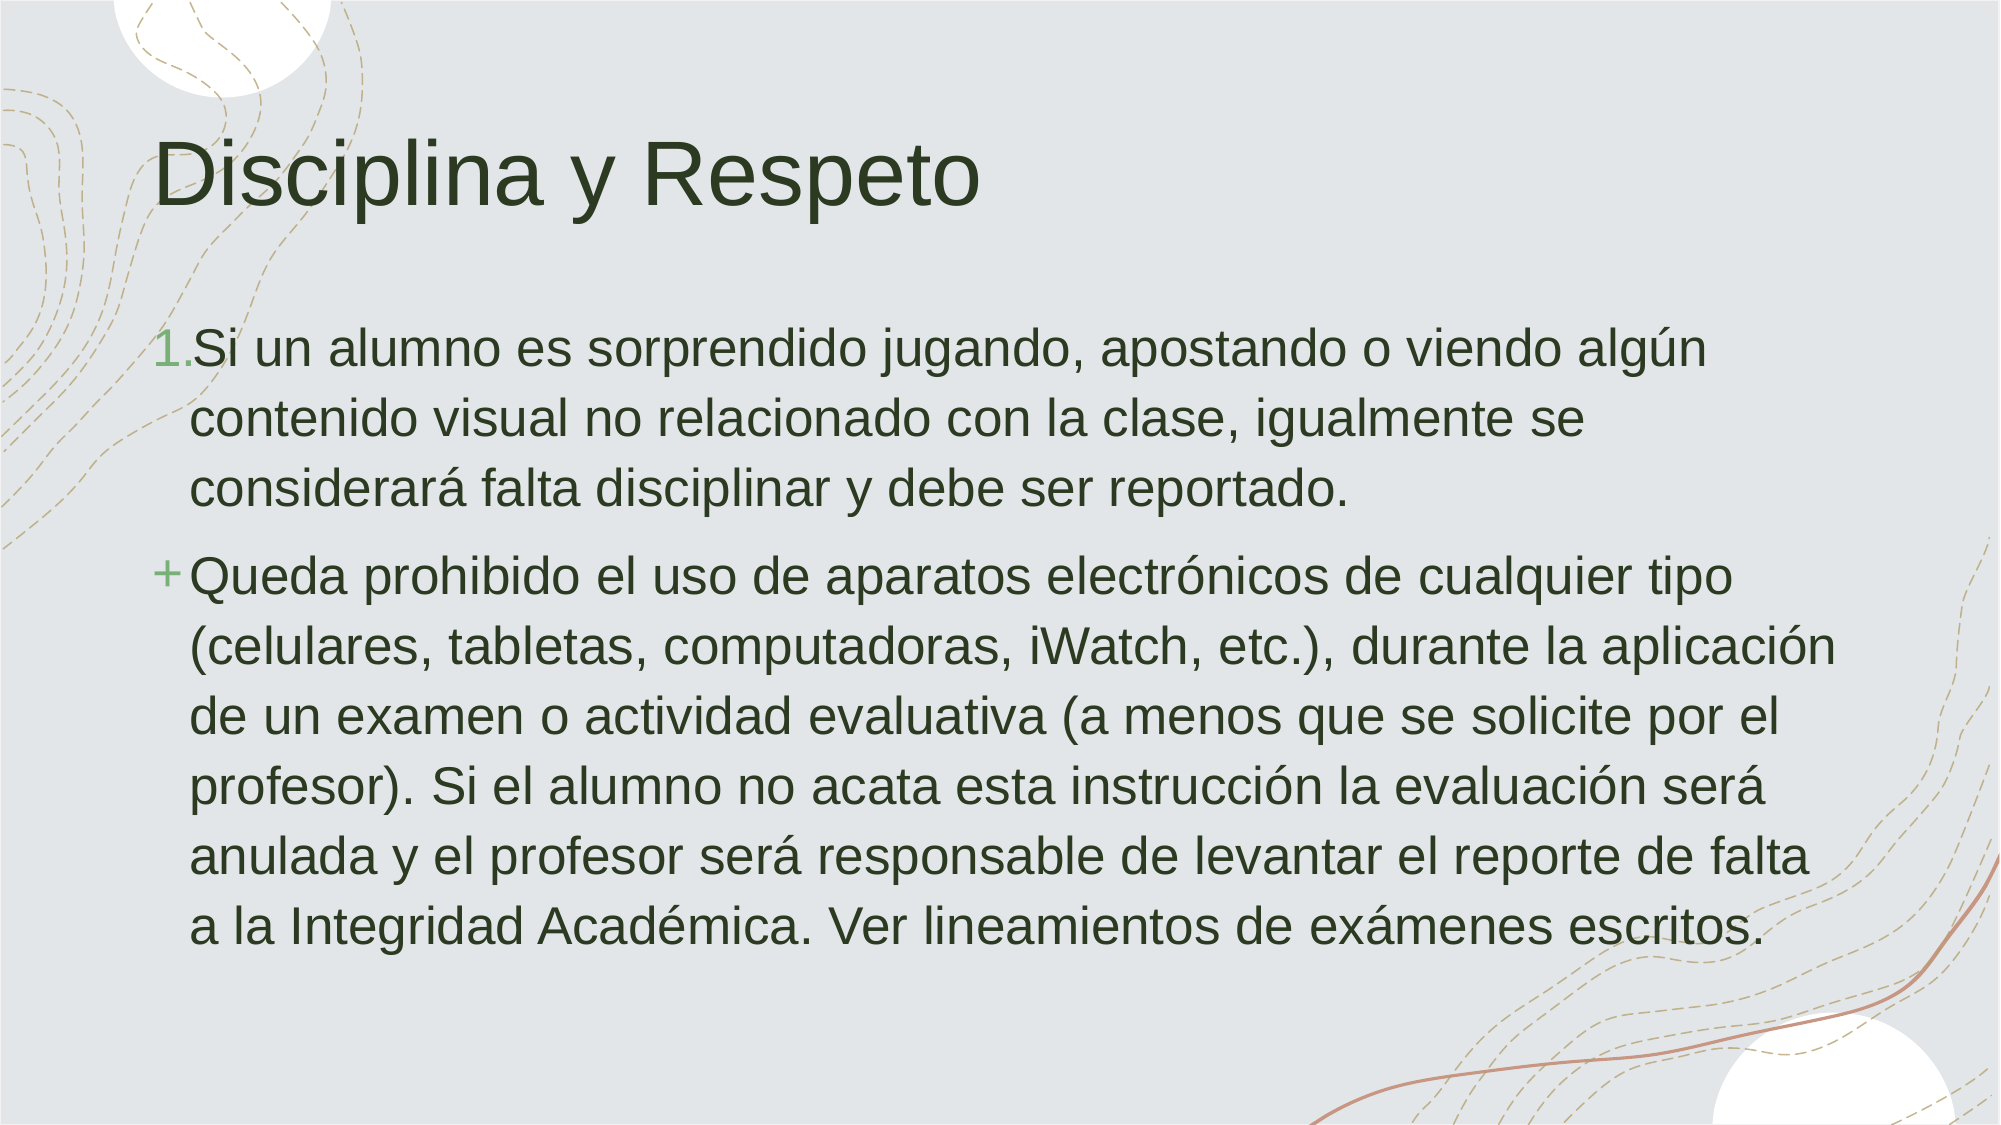

# Disciplina y Respeto
Si un alumno es sorprendido jugando, apostando o viendo algún contenido visual no relacionado con la clase, igualmente se considerará falta disciplinar y debe ser reportado.
Queda prohibido el uso de aparatos electrónicos de cualquier tipo (celulares, tabletas, computadoras, iWatch, etc.), durante la aplicación de un examen o actividad evaluativa (a menos que se solicite por el profesor). Si el alumno no acata esta instrucción la evaluación será anulada y el profesor será responsable de levantar el reporte de falta a la Integridad Académica. Ver lineamientos de exámenes escritos.